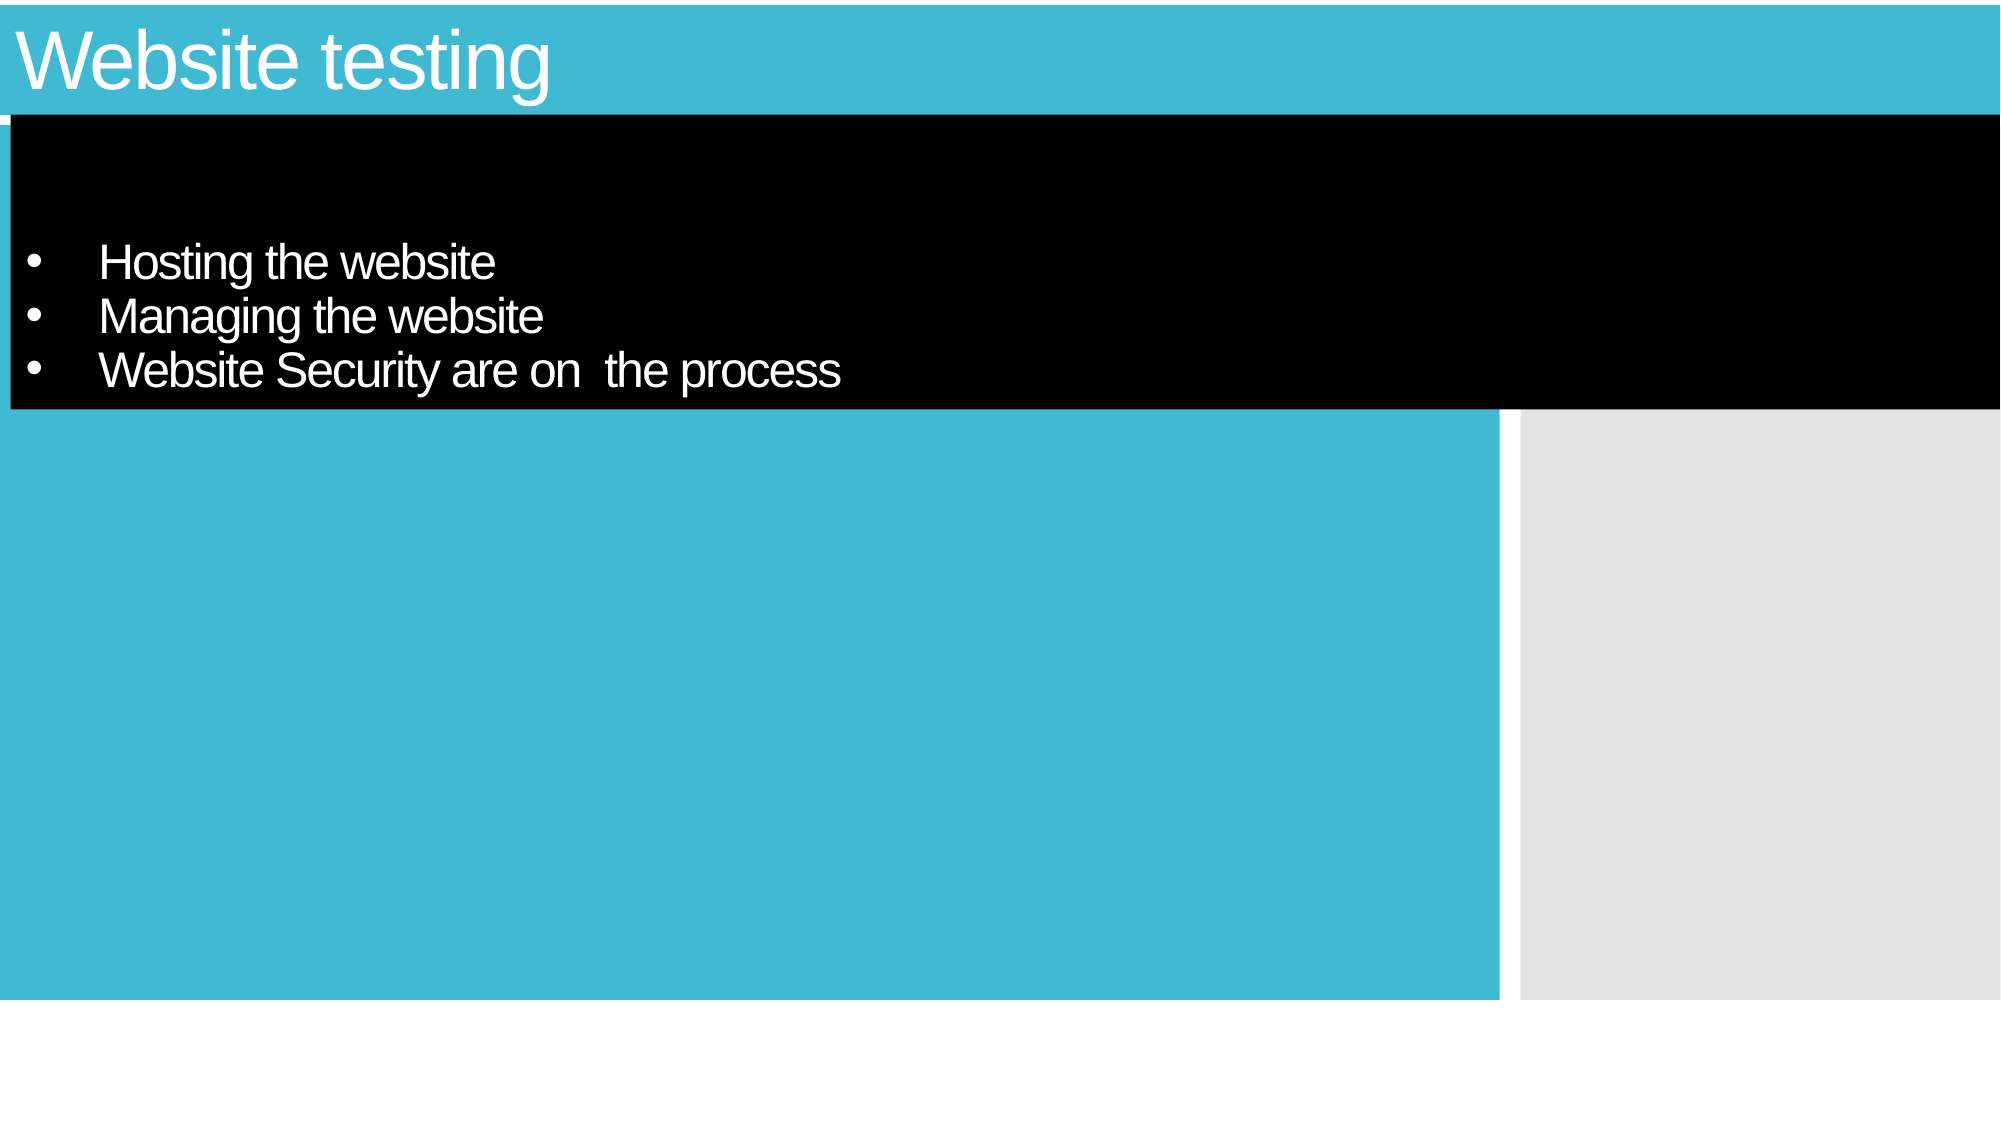

# Website testing

Hosting the website
Managing the website
Website Security are on  the process